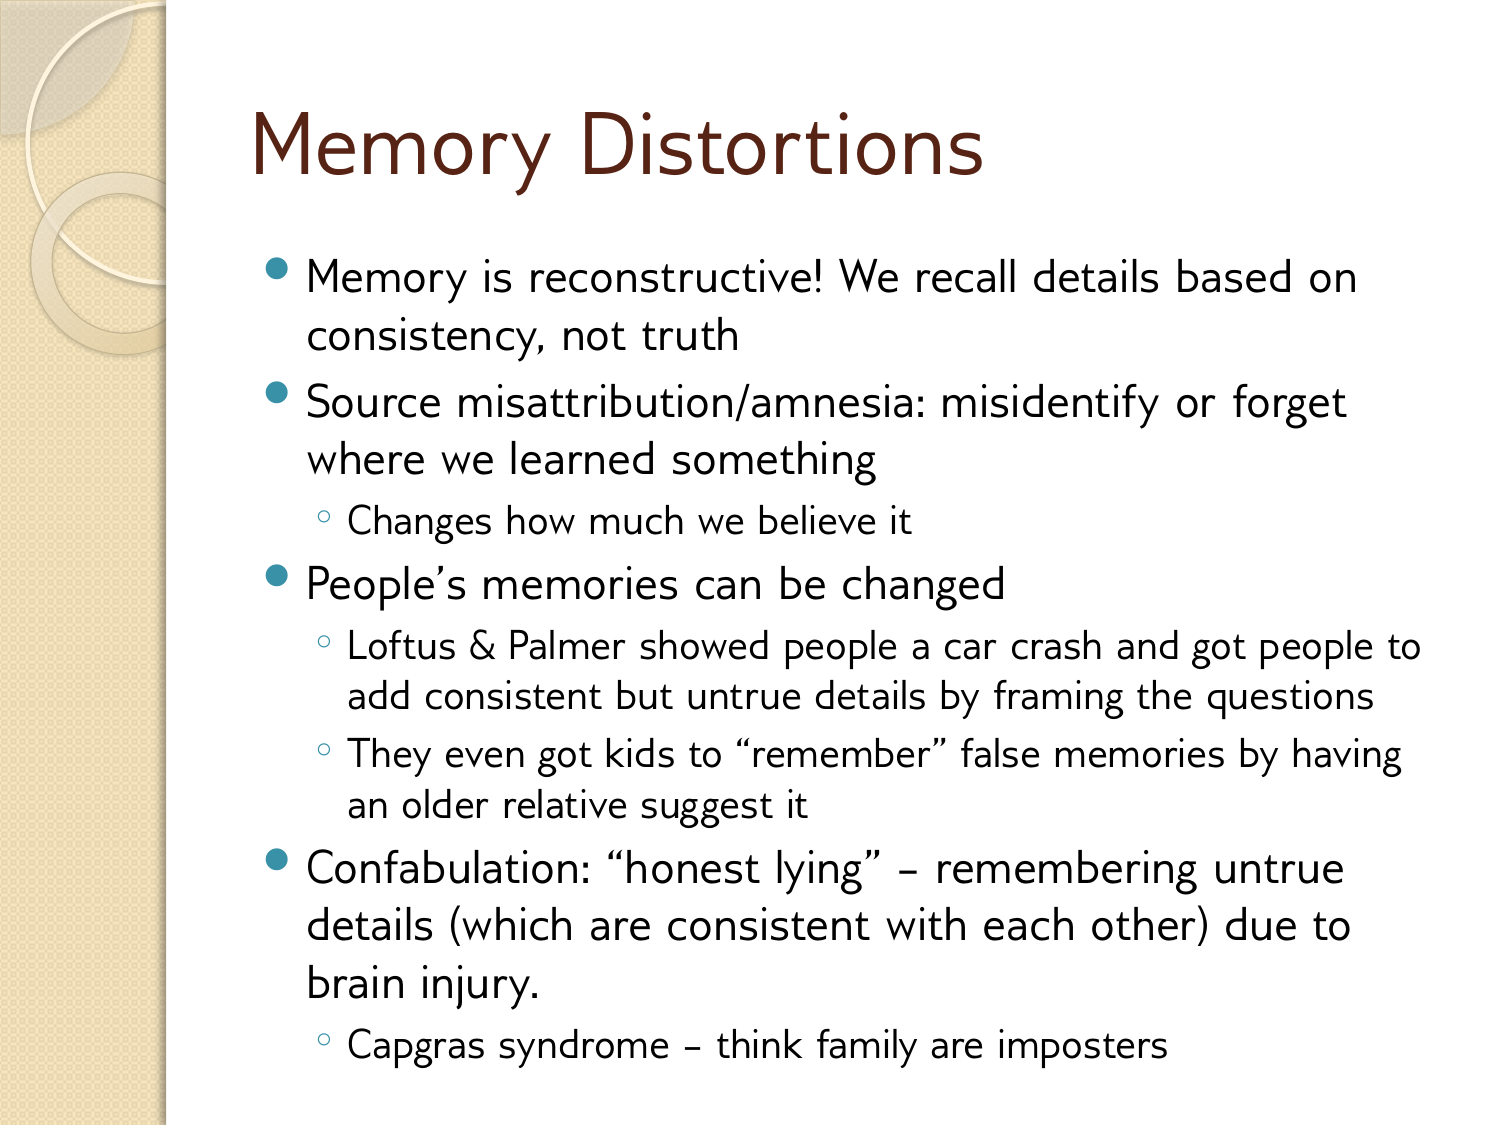

# Memory Distortions
Memory is reconstructive! We recall details based on consistency, not truth
Source misattribution/amnesia: misidentify or forget where we learned something
Changes how much we believe it
People’s memories can be changed
Loftus & Palmer showed people a car crash and got people to add consistent but untrue details by framing the questions
They even got kids to “remember” false memories by having an older relative suggest it
Confabulation: “honest lying” – remembering untrue details (which are consistent with each other) due to brain injury.
Capgras syndrome – think family are imposters